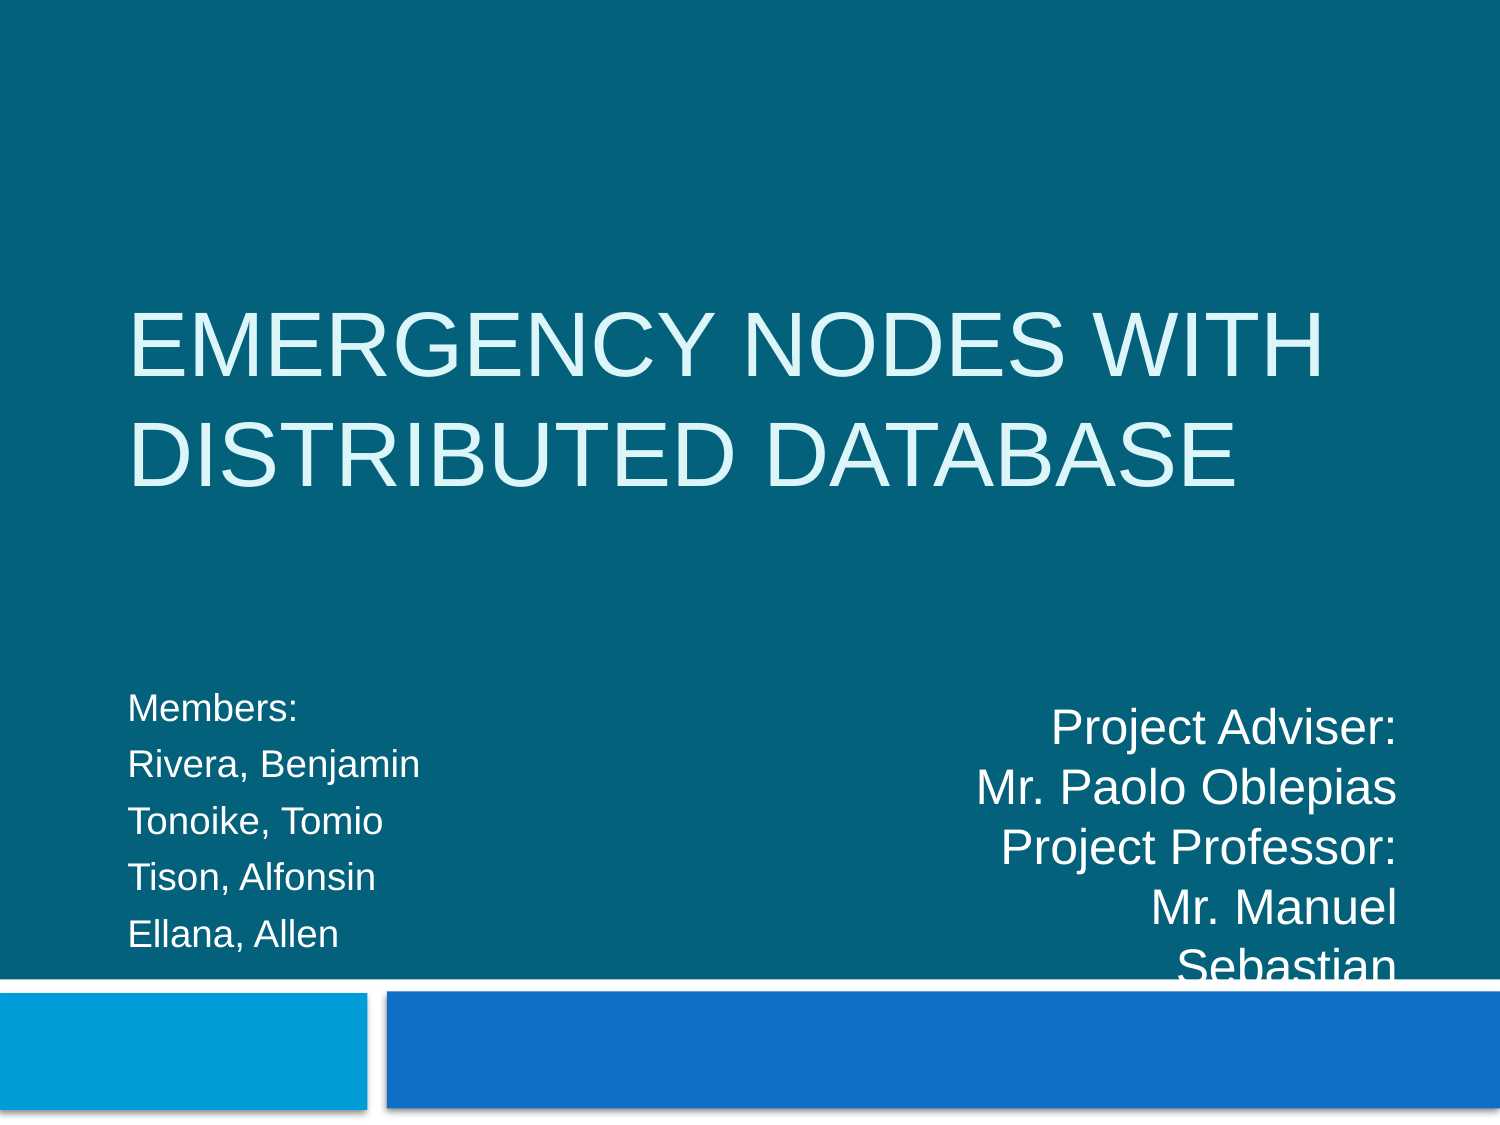

# Emergency nodes with distributed database
Members:
Rivera, Benjamin
Tonoike, Tomio
Tison, Alfonsin
Ellana, Allen
Project Adviser:
Mr. Paolo Oblepias
Project Professor:
Mr. Manuel Sebastian